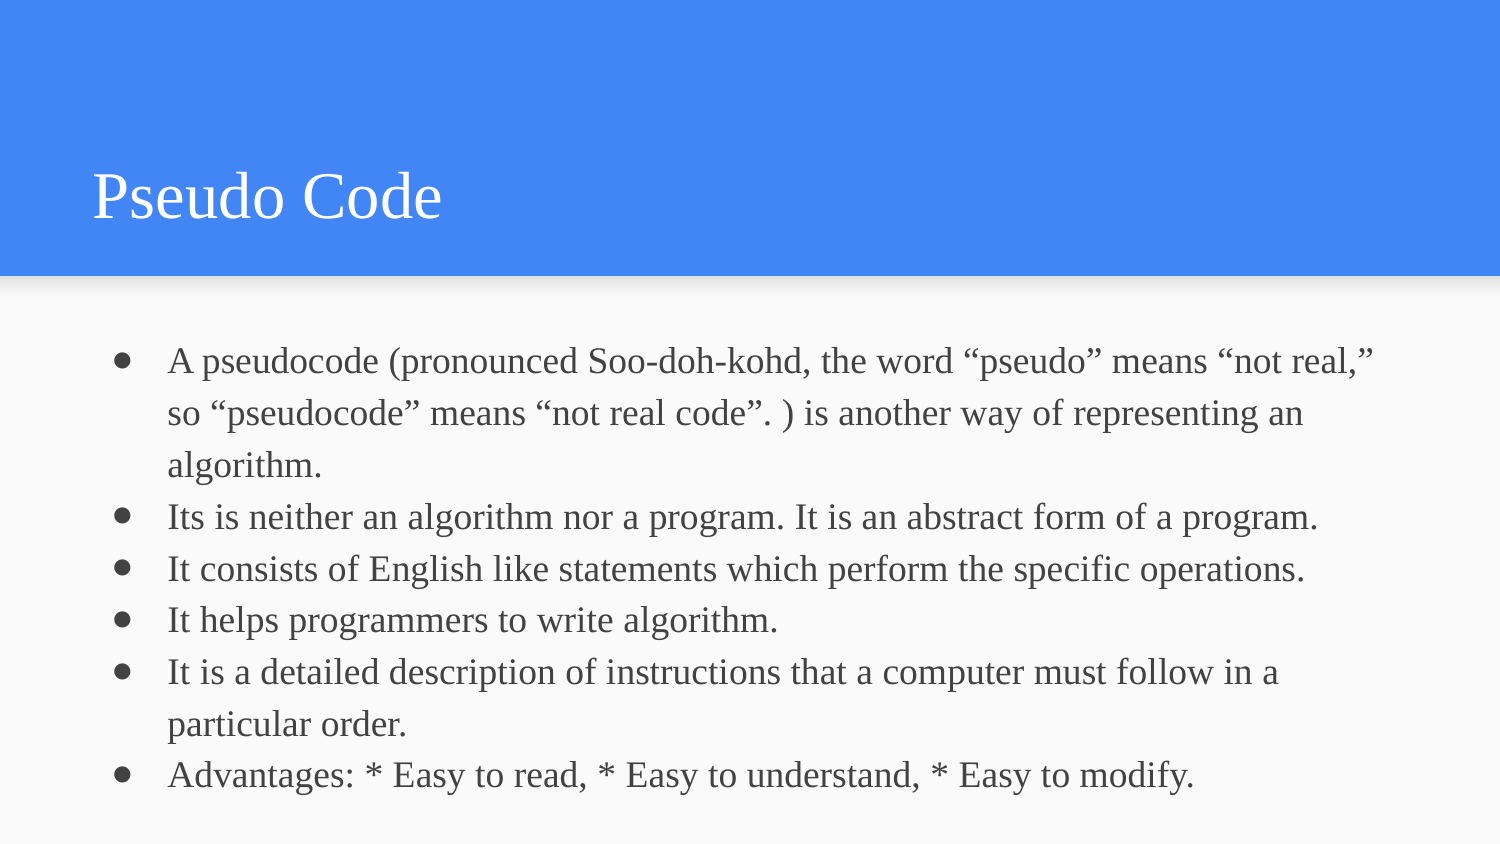

# Pseudo Code
A pseudocode (pronounced Soo-doh-kohd, the word “pseudo” means “not real,” so “pseudocode” means “not real code”. ) is another way of representing an algorithm.
Its is neither an algorithm nor a program. It is an abstract form of a program.
It consists of English like statements which perform the specific operations.
It helps programmers to write algorithm.
It is a detailed description of instructions that a computer must follow in a particular order.
Advantages: * Easy to read, * Easy to understand, * Easy to modify.